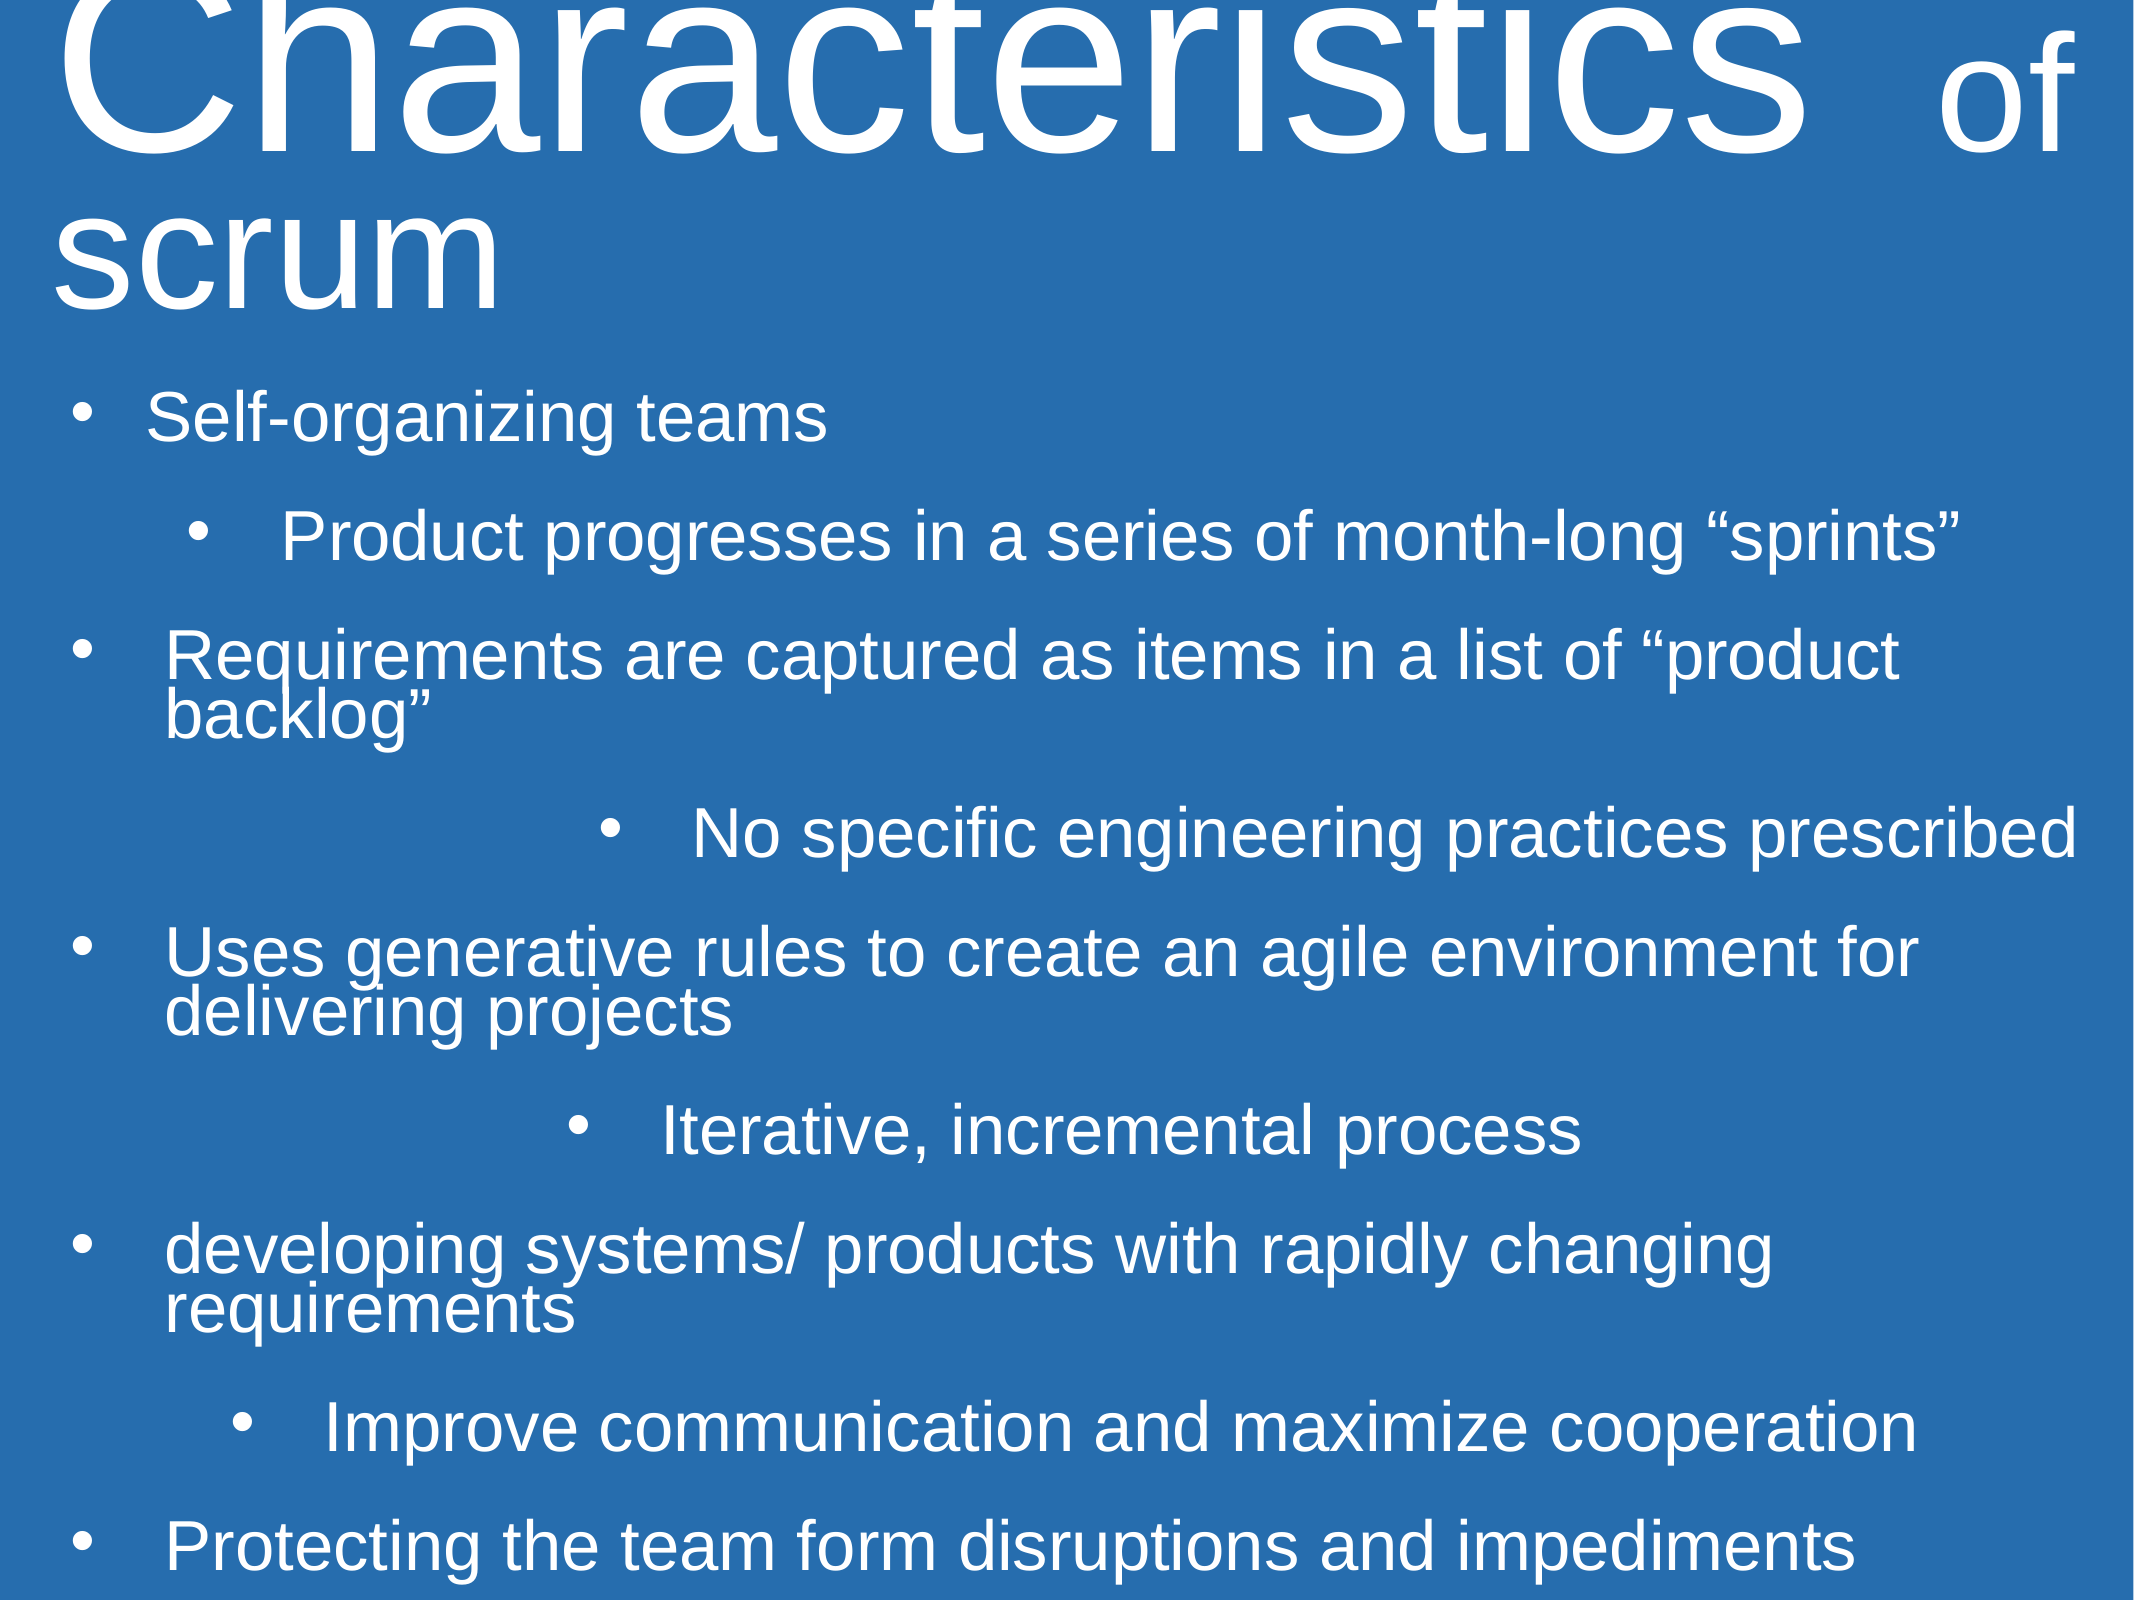

Characteristics  of scrum
Self-organizing teams

Product progresses in a series of month-long “sprints”

Requirements are captured as items in a list of “product backlog”

No specific engineering practices prescribed

Uses generative rules to create an agile environment for delivering projects

Iterative, incremental process

developing systems/ products with rapidly changing requirements

Improve communication and maximize cooperation

Protecting the team form disruptions and impediments

A way to maximize productivity